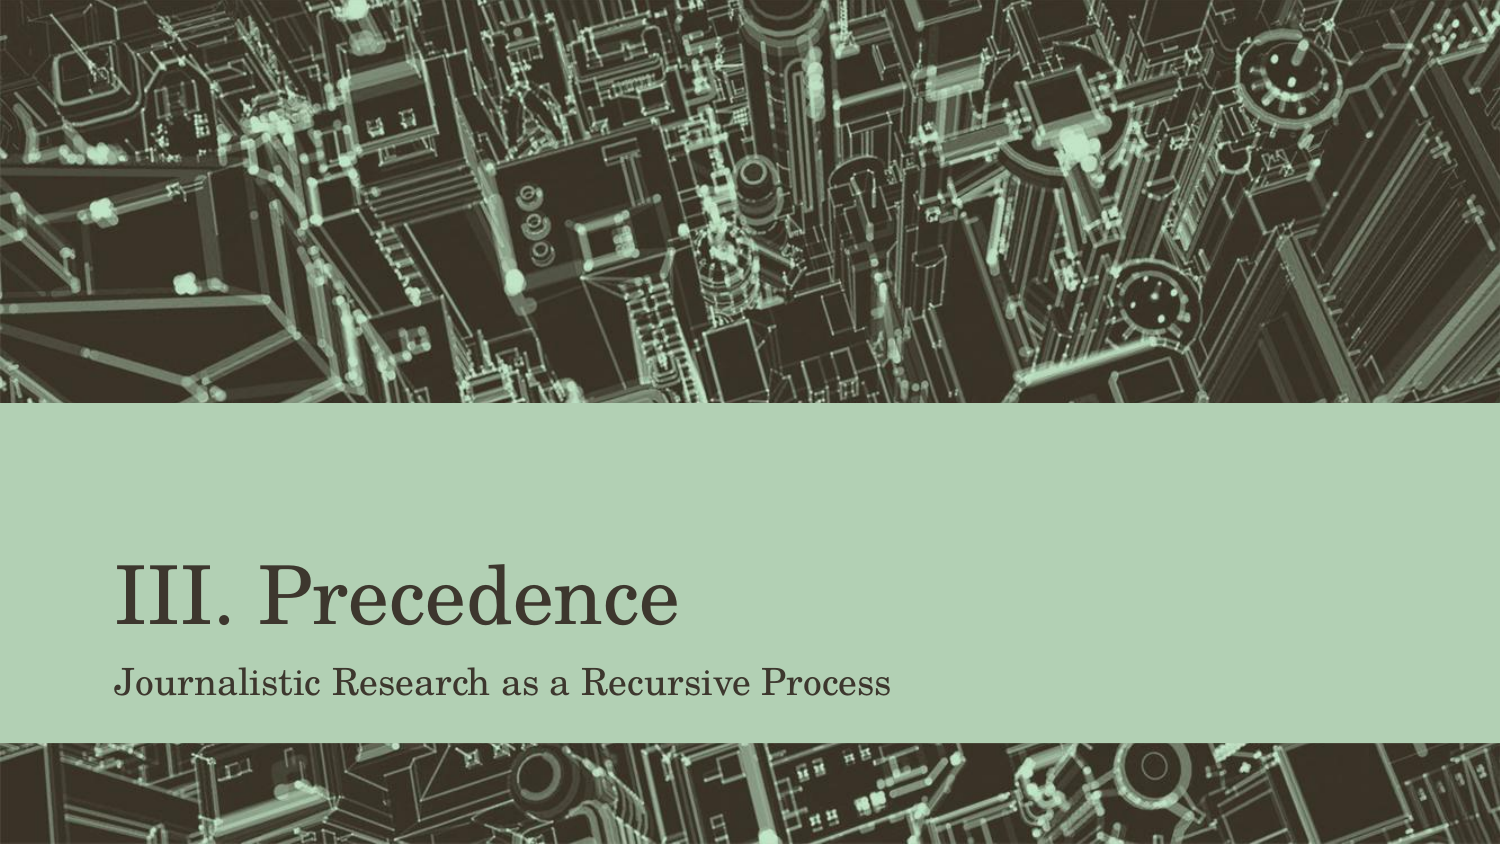

# III. Precedence
Journalistic Research as a Recursive Process